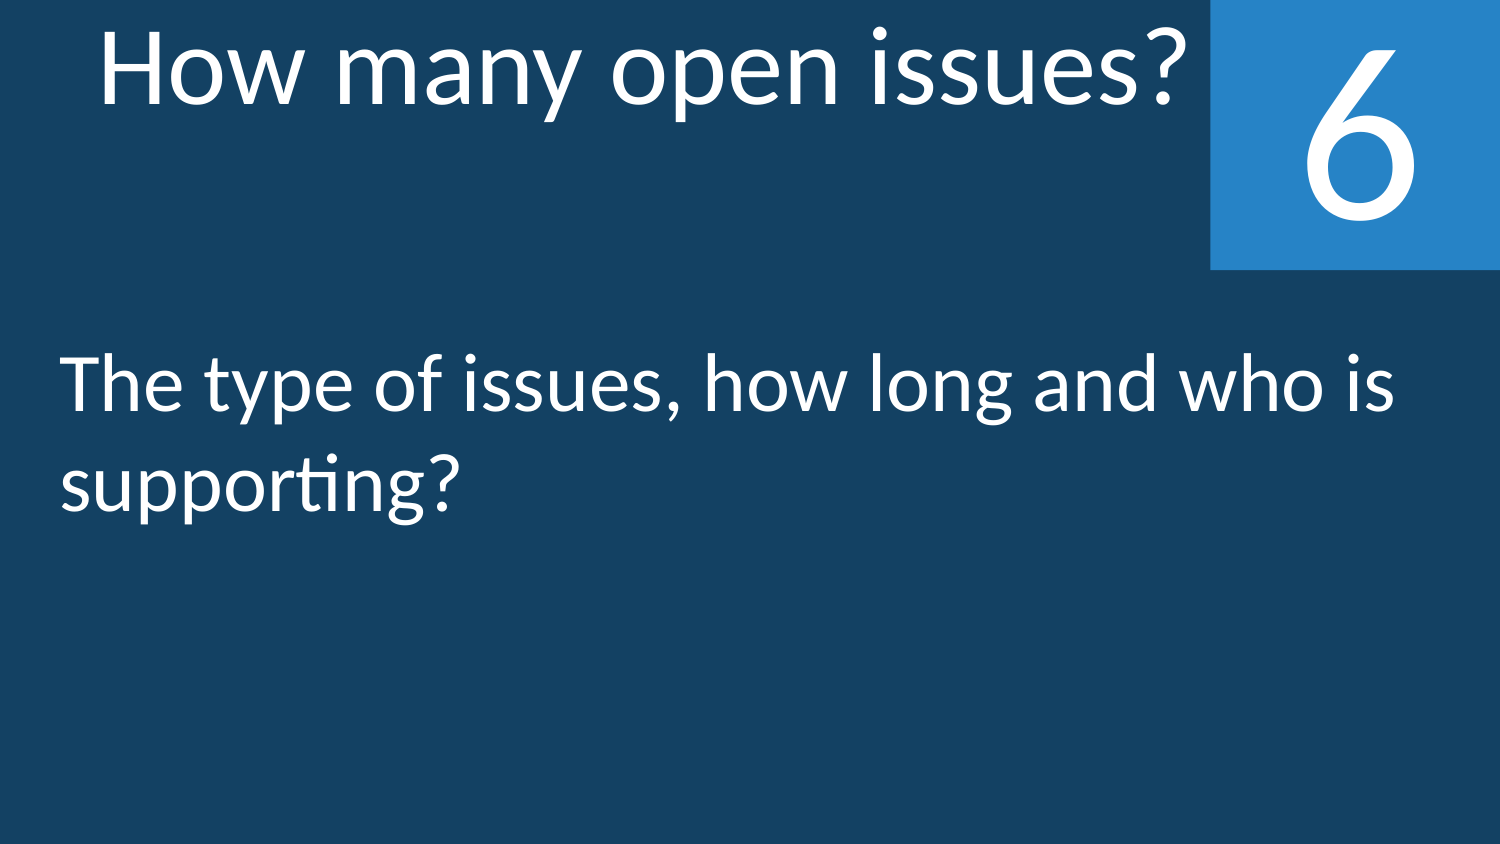

How many open issues?
6
The type of issues, how long and who is supporting?